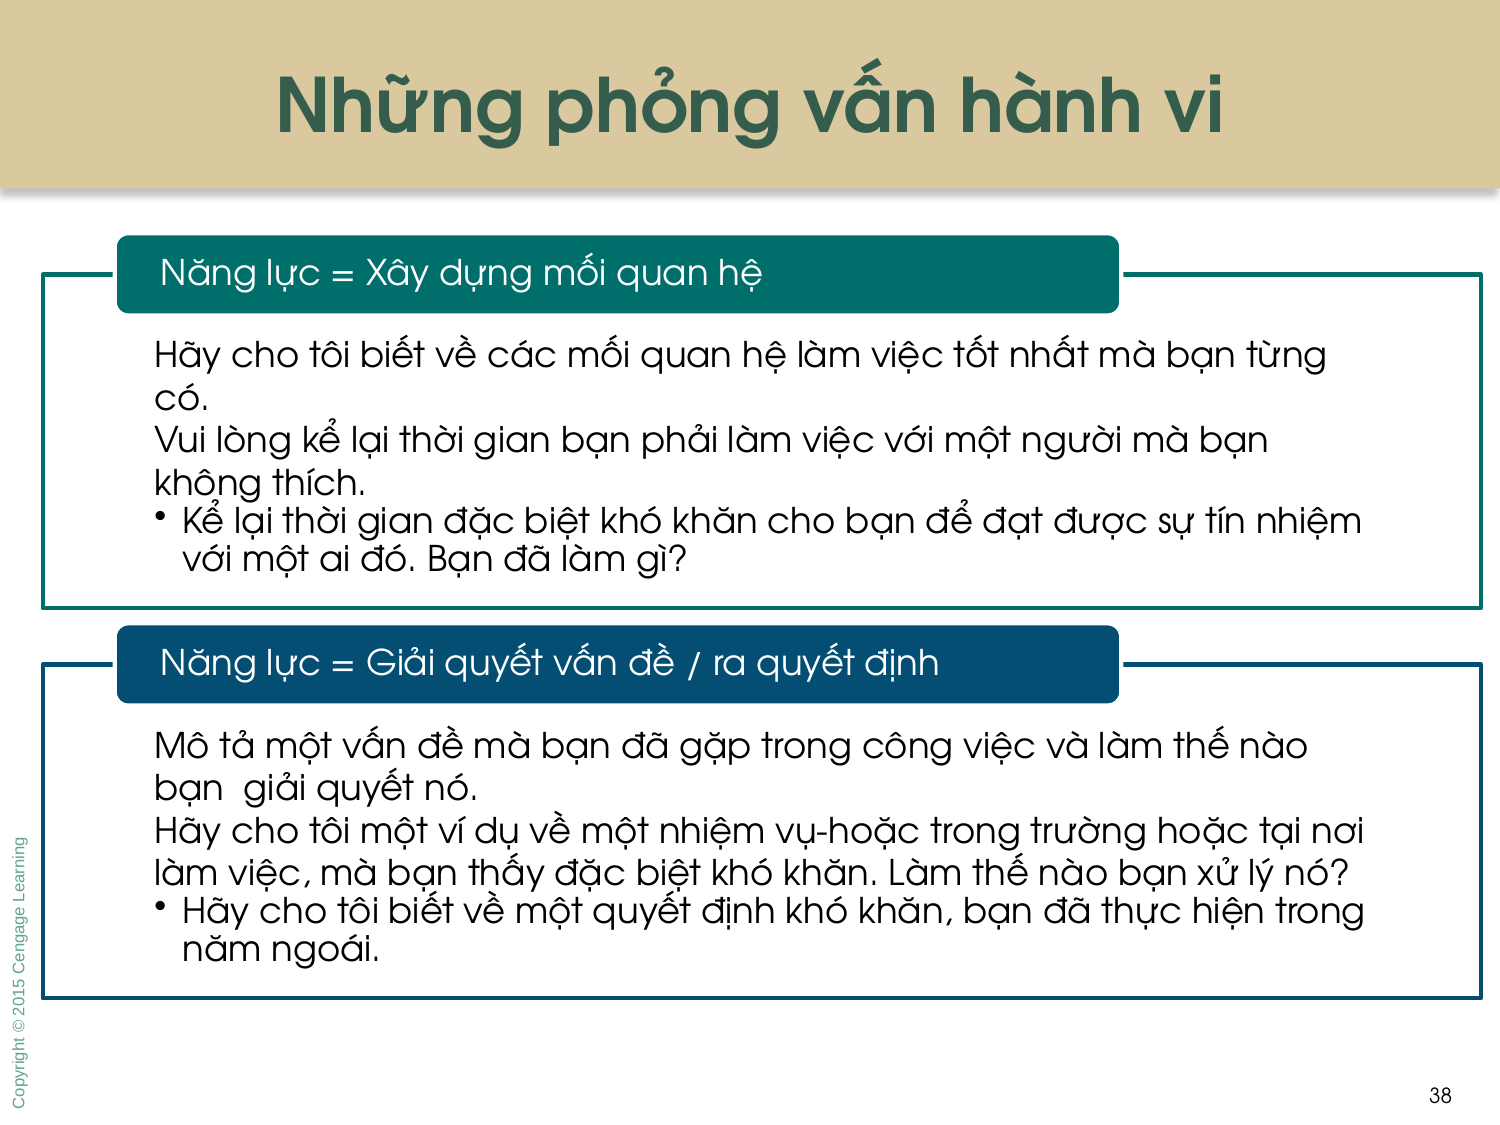

# Những phỏng vấn hành vi
Hãy cho tôi biết về các mối quan hệ làm việc tốt nhất mà bạn từng có.
Vui lòng kể lại thời gian bạn phải làm việc với một người mà bạn không thích.
Kể lại thời gian đặc biệt khó khăn cho bạn để đạt được sự tín nhiệm với một ai đó. Bạn đã làm gì?
Năng lực = Xây dựng mối quan hệ
Mô tả một vấn đề mà bạn đã gặp trong công việc và làm thế nào bạn  giải quyết nó.
Hãy cho tôi một ví dụ về một nhiệm vụ-hoặc trong trường hoặc tại nơi làm việc, mà bạn thấy đặc biệt khó khăn. Làm thế nào bạn xử lý nó?
Hãy cho tôi biết về một quyết định khó khăn, bạn đã thực hiện trong năm ngoái.
Năng lực = Giải quyết vấn đề / ra quyết định